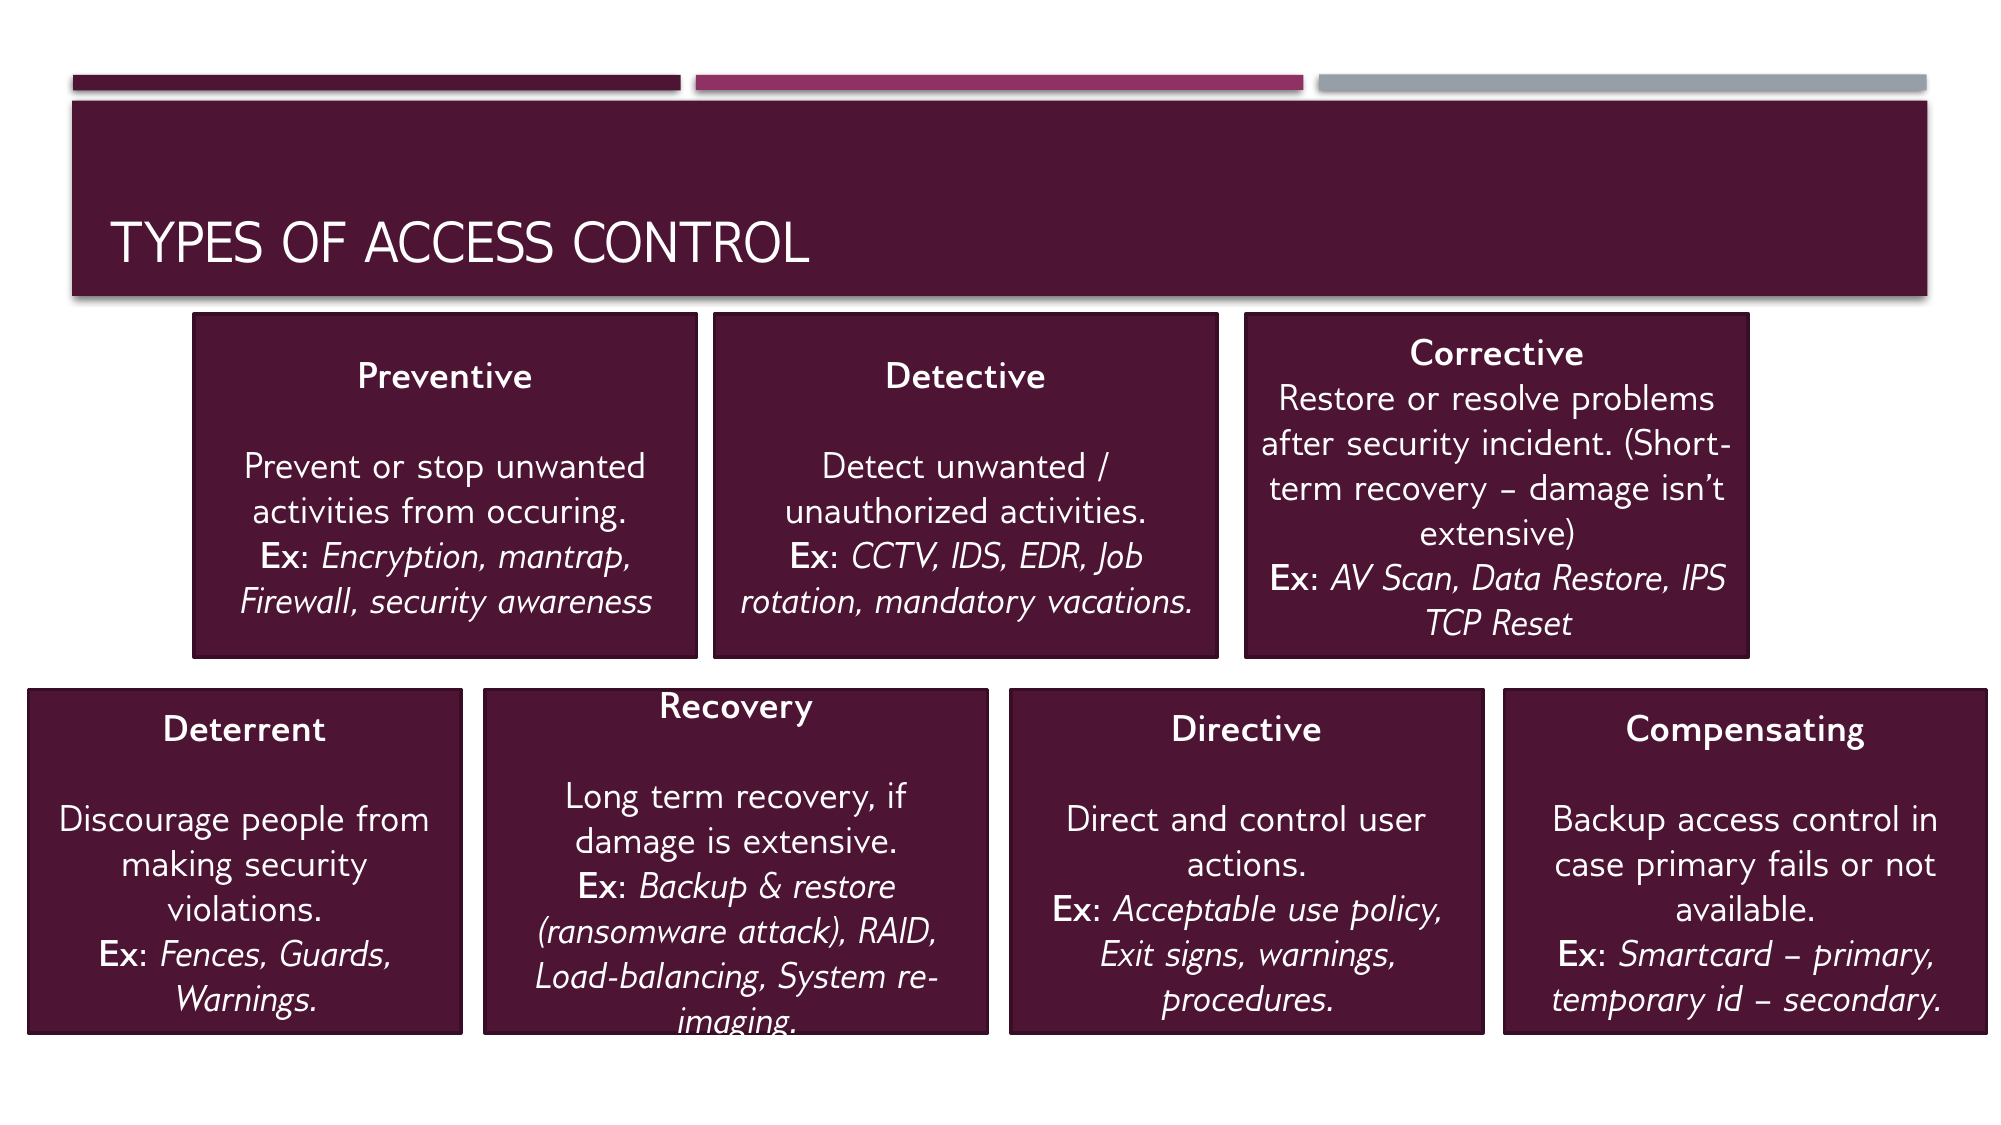

# Types of access control
Preventive

Prevent or stop unwanted activities from occuring.
Ex: Encryption, mantrap, Firewall, security awareness
Detective

Detect unwanted / unauthorized activities.
Ex: CCTV, IDS, EDR, Job rotation, mandatory vacations.
Corrective
Restore or resolve problems after security incident. (Short-term recovery – damage isn’t extensive)
Ex: AV Scan, Data Restore, IPS TCP Reset
Compensating

Backup access control in case primary fails or not available.
Ex: Smartcard – primary, temporary id – secondary.
Recovery

Long term recovery, if damage is extensive.
Ex: Backup & restore (ransomware attack), RAID, Load-balancing, System re-imaging.
Directive

Direct and control user actions.
Ex: Acceptable use policy, Exit signs, warnings, procedures.
Deterrent

Discourage people from making security violations.
Ex: Fences, Guards, Warnings.